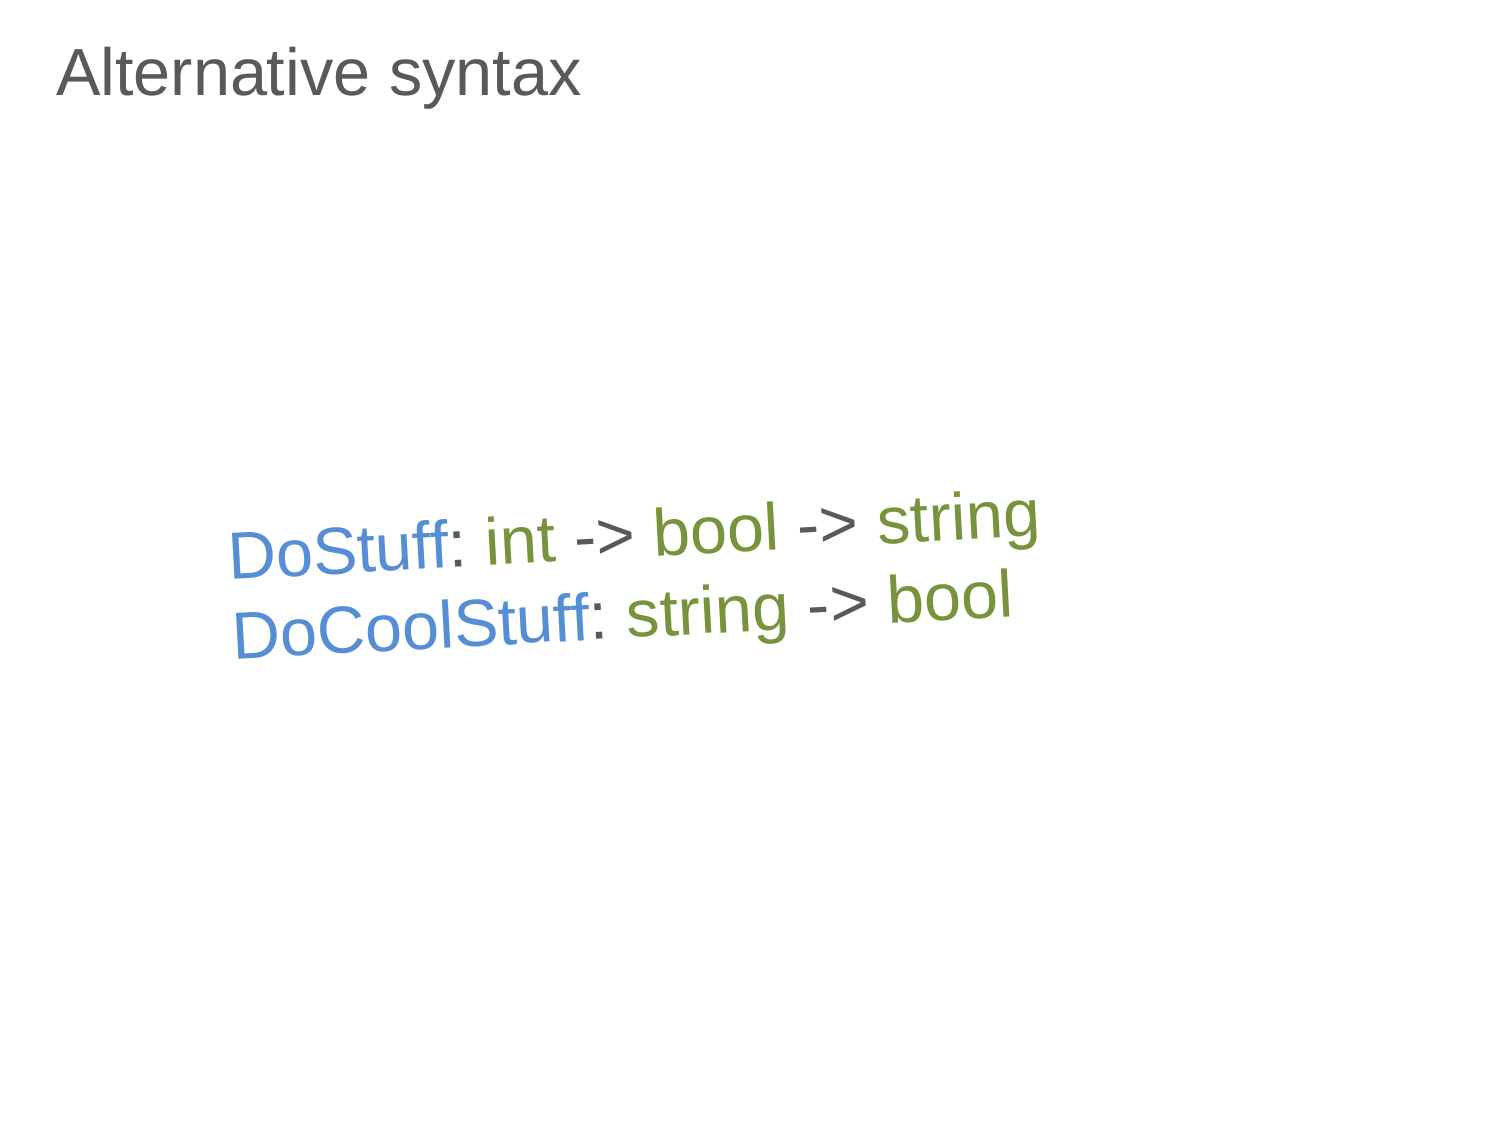

Alternative syntax
# DoStuff: int -> bool -> string DoCoolStuff: string -> bool